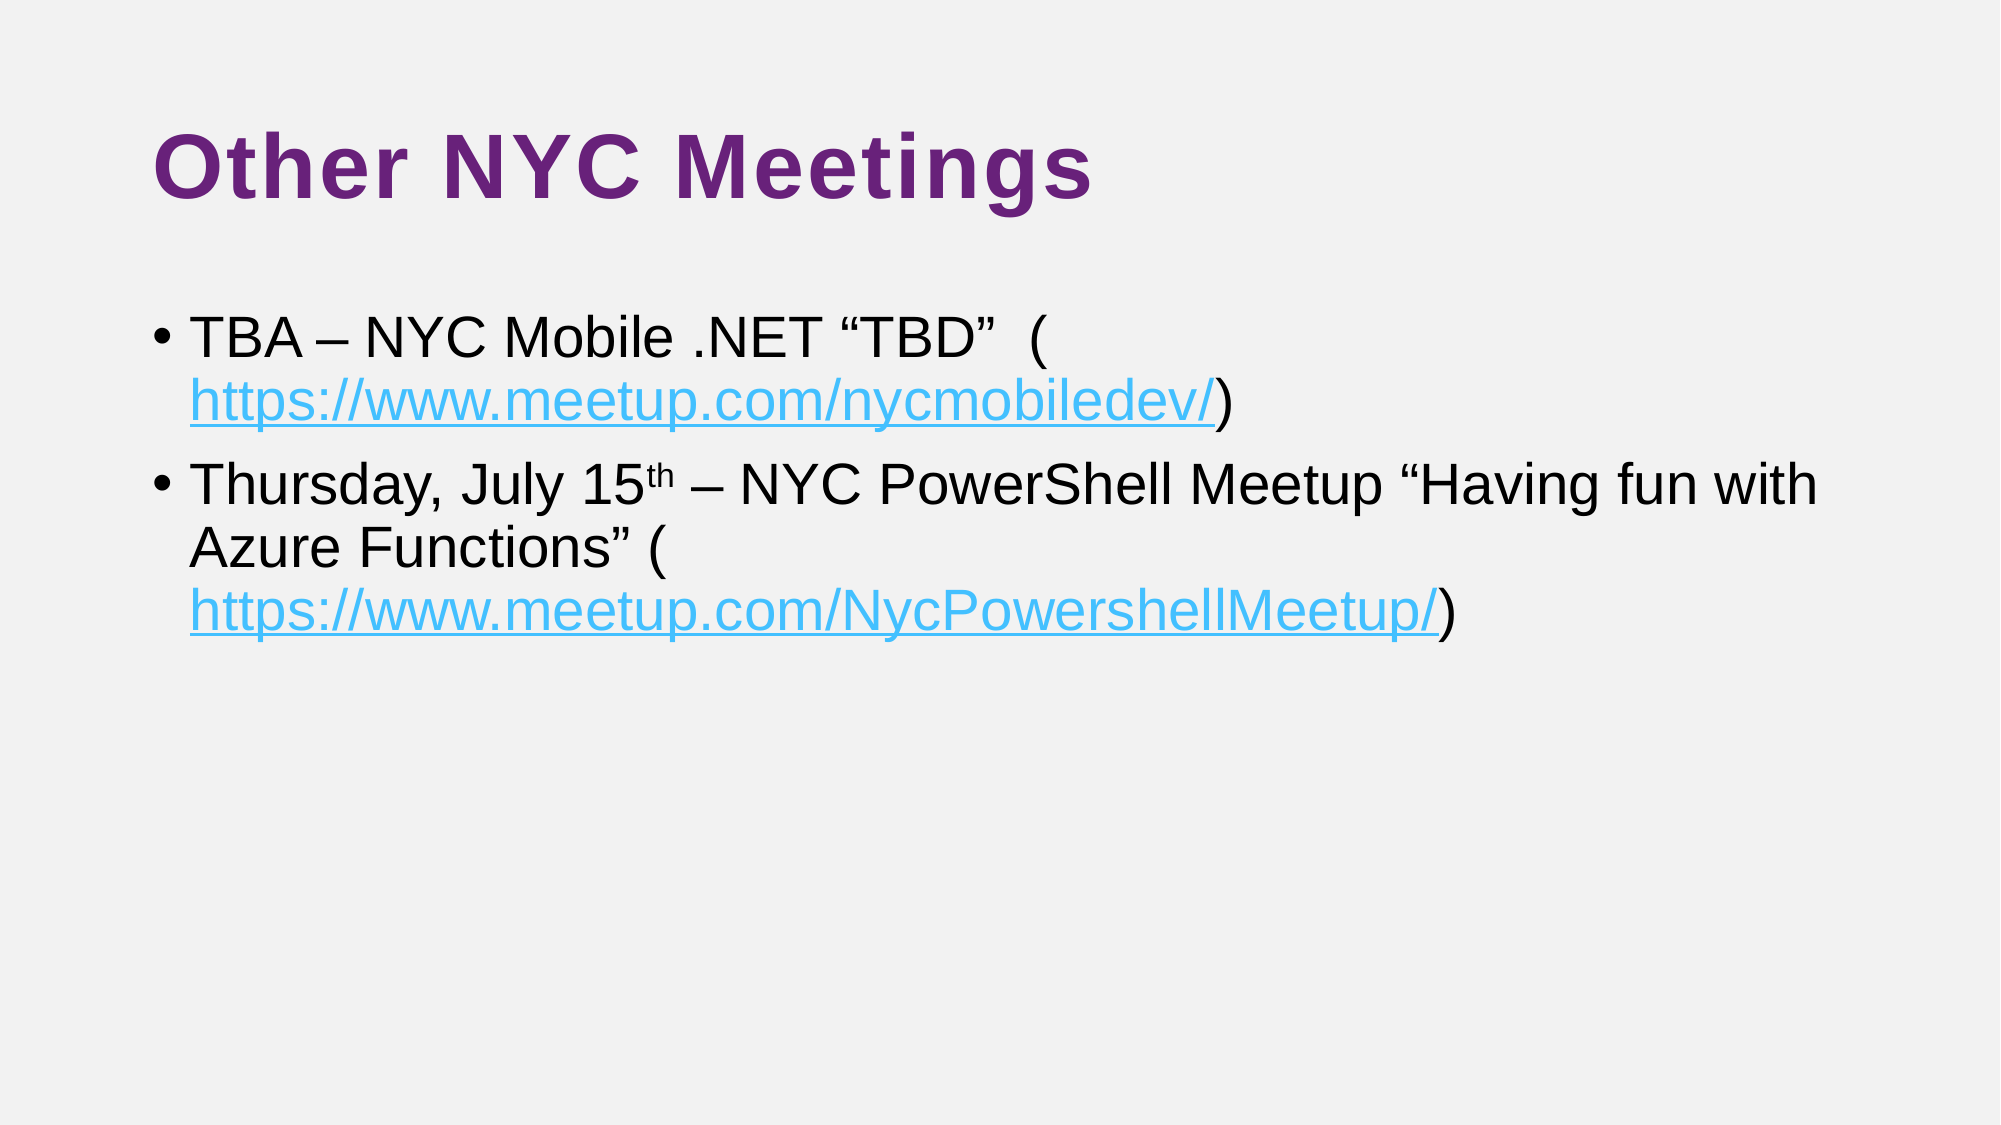

# Other NYC Meetings
TBA – NYC Mobile .NET “TBD”  (https://www.meetup.com/nycmobiledev/)
Thursday, July 15th – NYC PowerShell Meetup “Having fun with Azure Functions” (https://www.meetup.com/NycPowershellMeetup/)